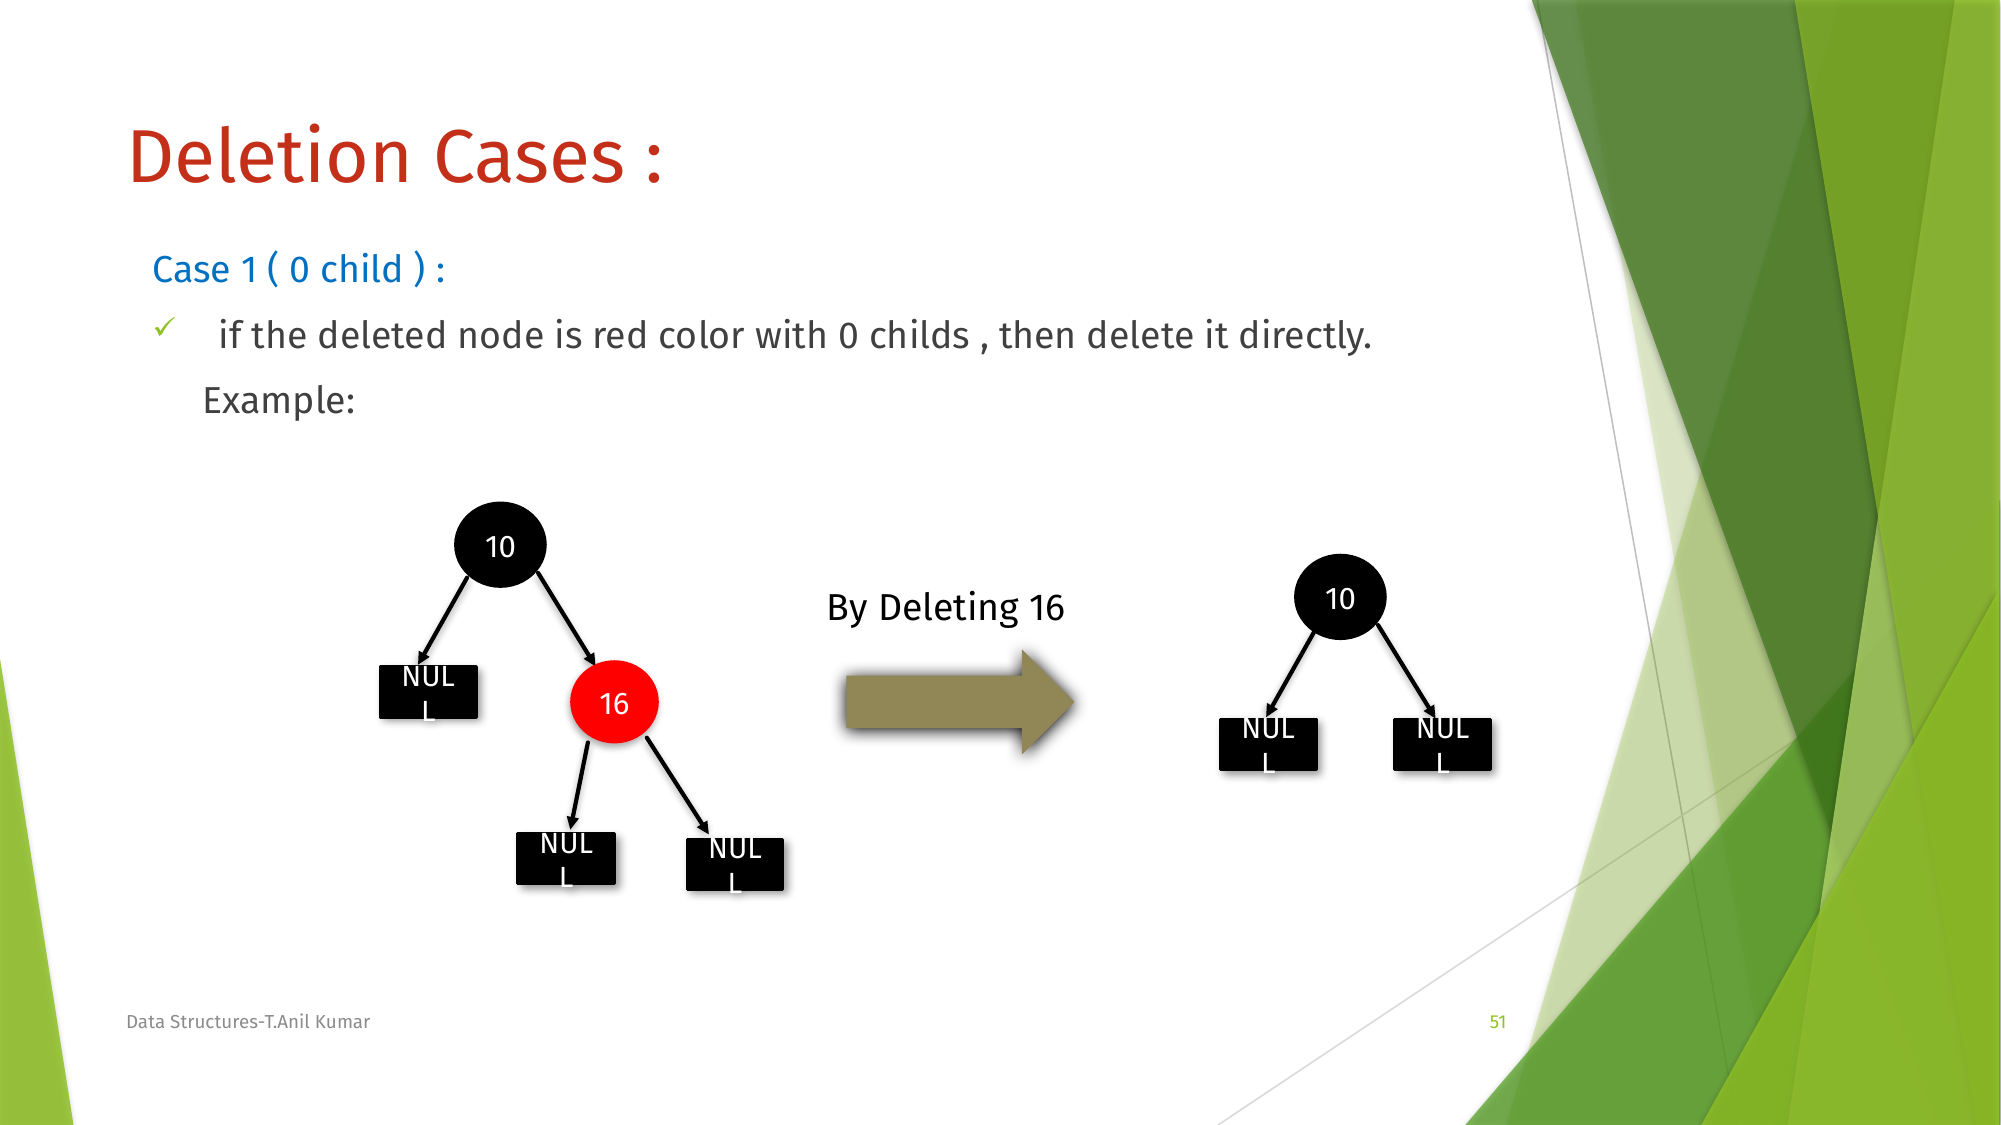

# Deletion Cases :
Case 1 ( 0 child ) :
 if the deleted node is red color with 0 childs , then delete it directly.
     Example:

10
10
By Deleting 16

16
NULL
NULL
NULL
NULL
NULL
Data Structures-T.Anil Kumar
51